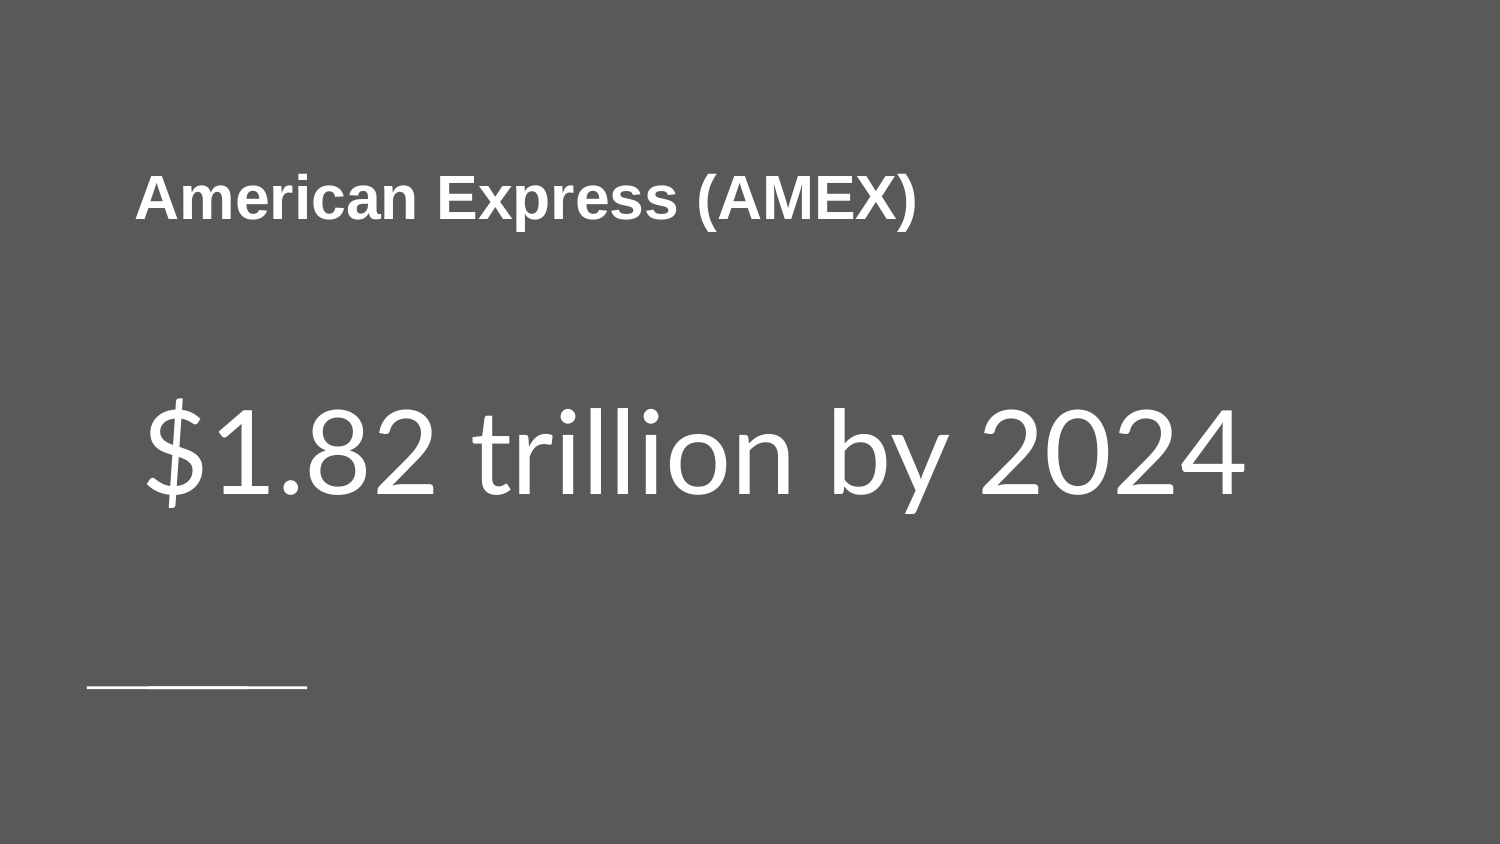

# American Express (AMEX)
$1.82 trillion by 2024